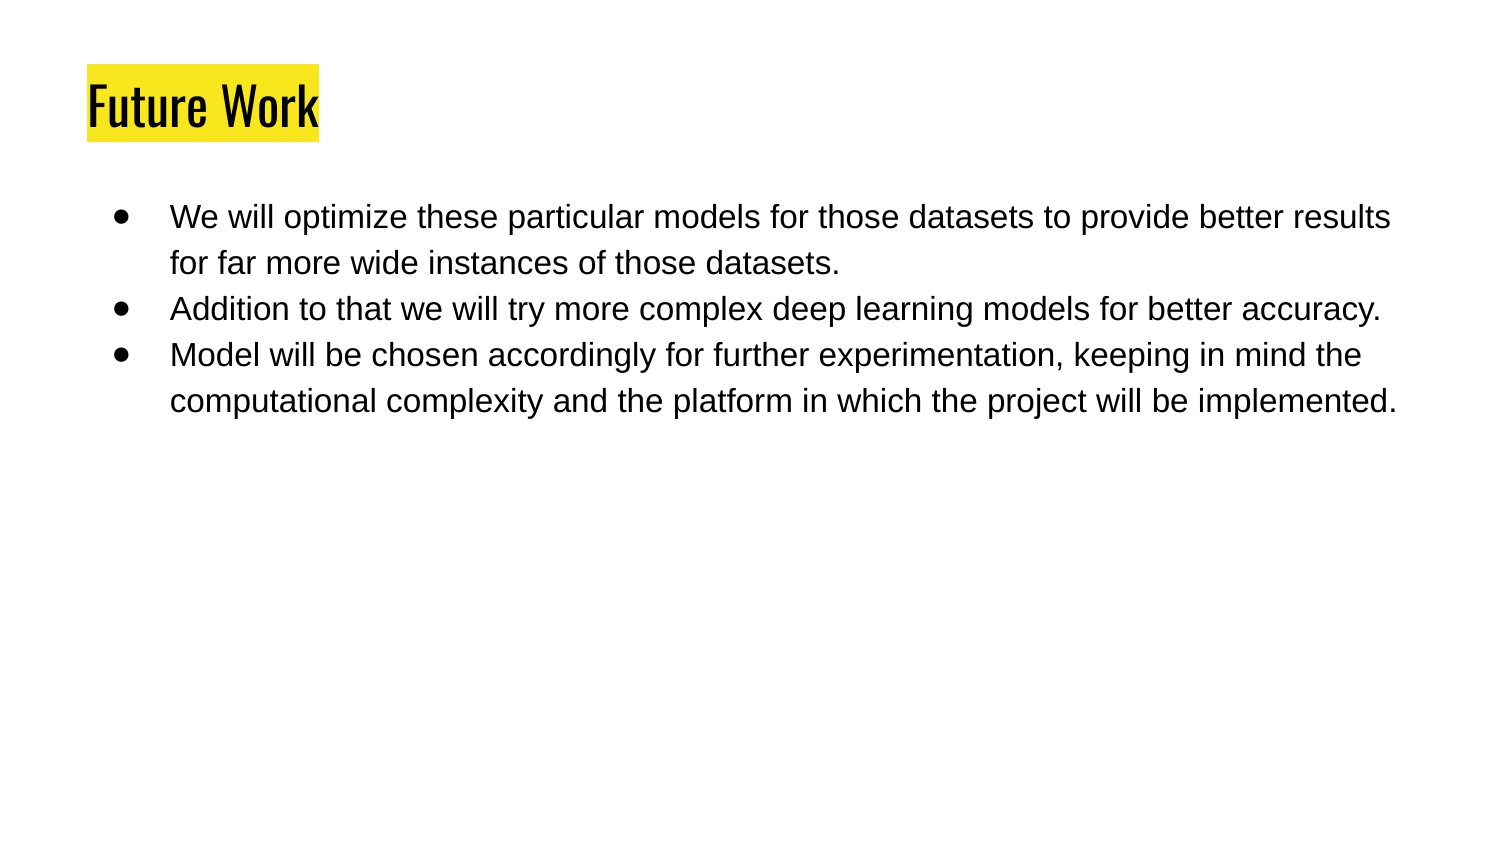

# Future Work

We will optimize these particular models for those datasets to provide better results for far more wide instances of those datasets.
Addition to that we will try more complex deep learning models for better accuracy.
Model will be chosen accordingly for further experimentation, keeping in mind the computational complexity and the platform in which the project will be implemented.